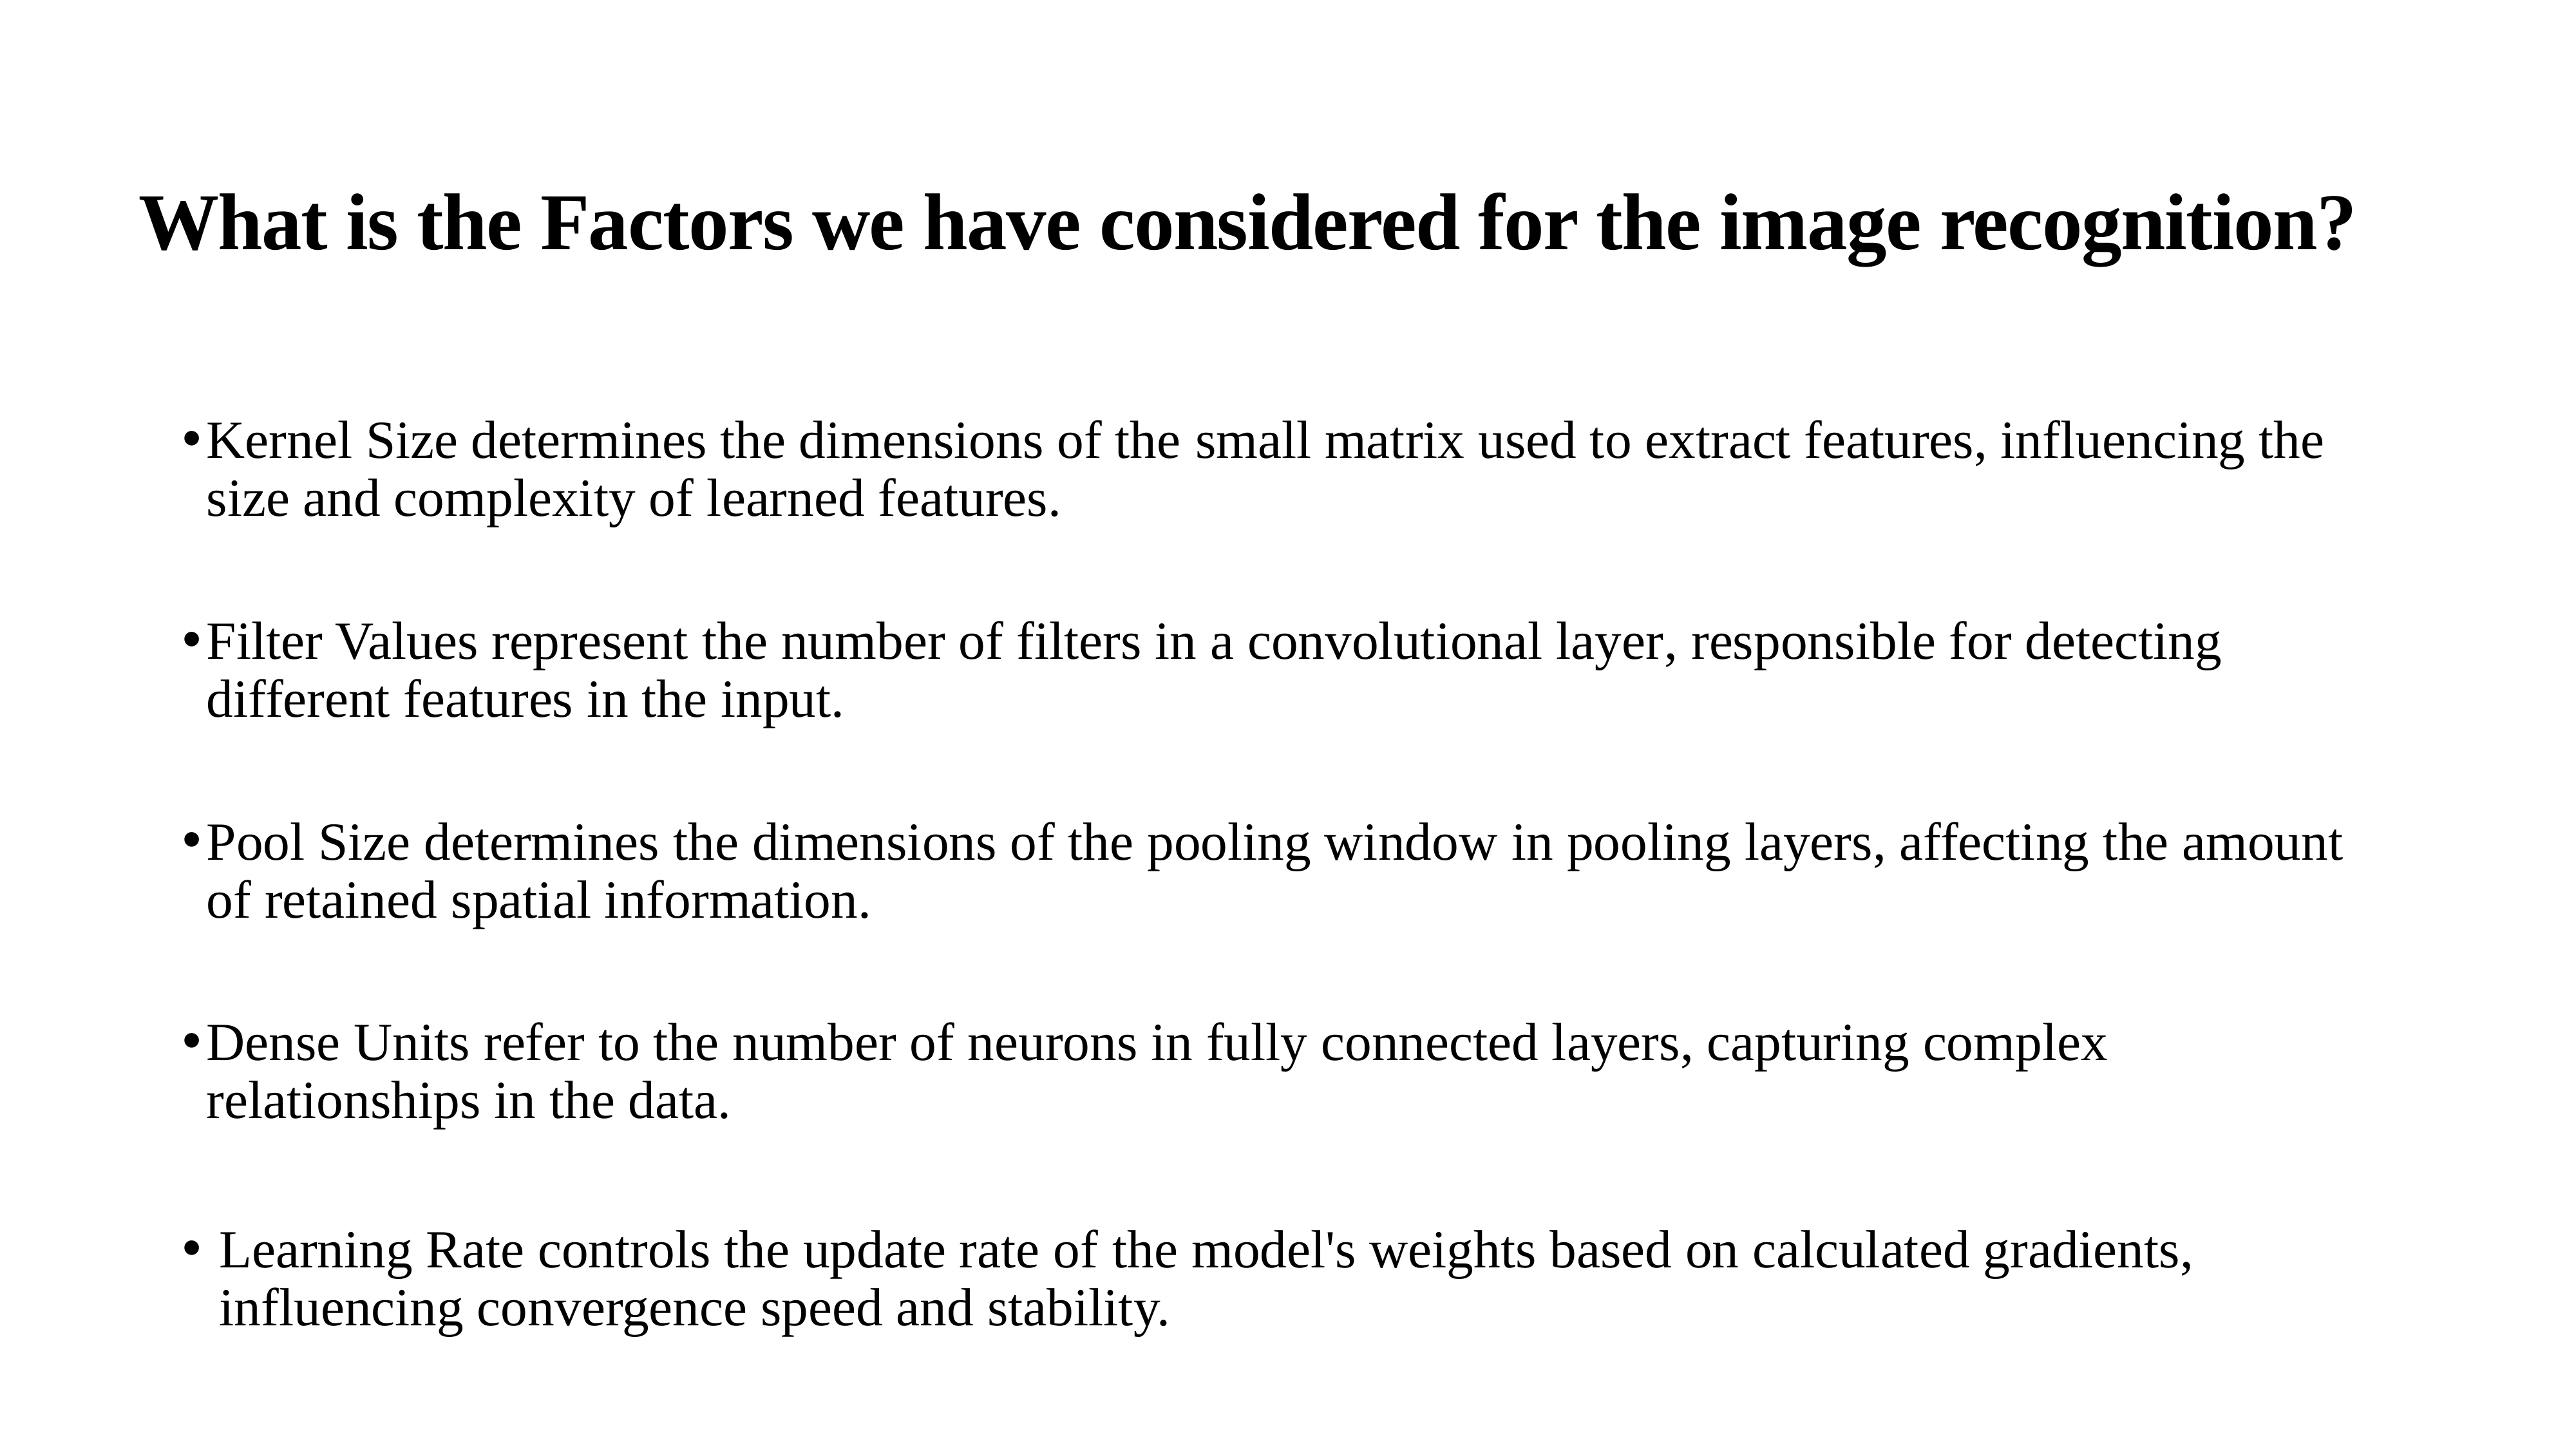

# What is the Factors we have considered for the image recognition?

Kernel Size determines the dimensions of the small matrix used to extract features, influencing the size and complexity of learned features.

Filter Values represent the number of filters in a convolutional layer, responsible for detecting different features in the input.

Pool Size determines the dimensions of the pooling window in pooling layers, affecting the amount of retained spatial information.

Dense Units refer to the number of neurons in fully connected layers, capturing complex relationships in the data.

Learning Rate controls the update rate of the model's weights based on calculated gradients, influencing convergence speed and stability.